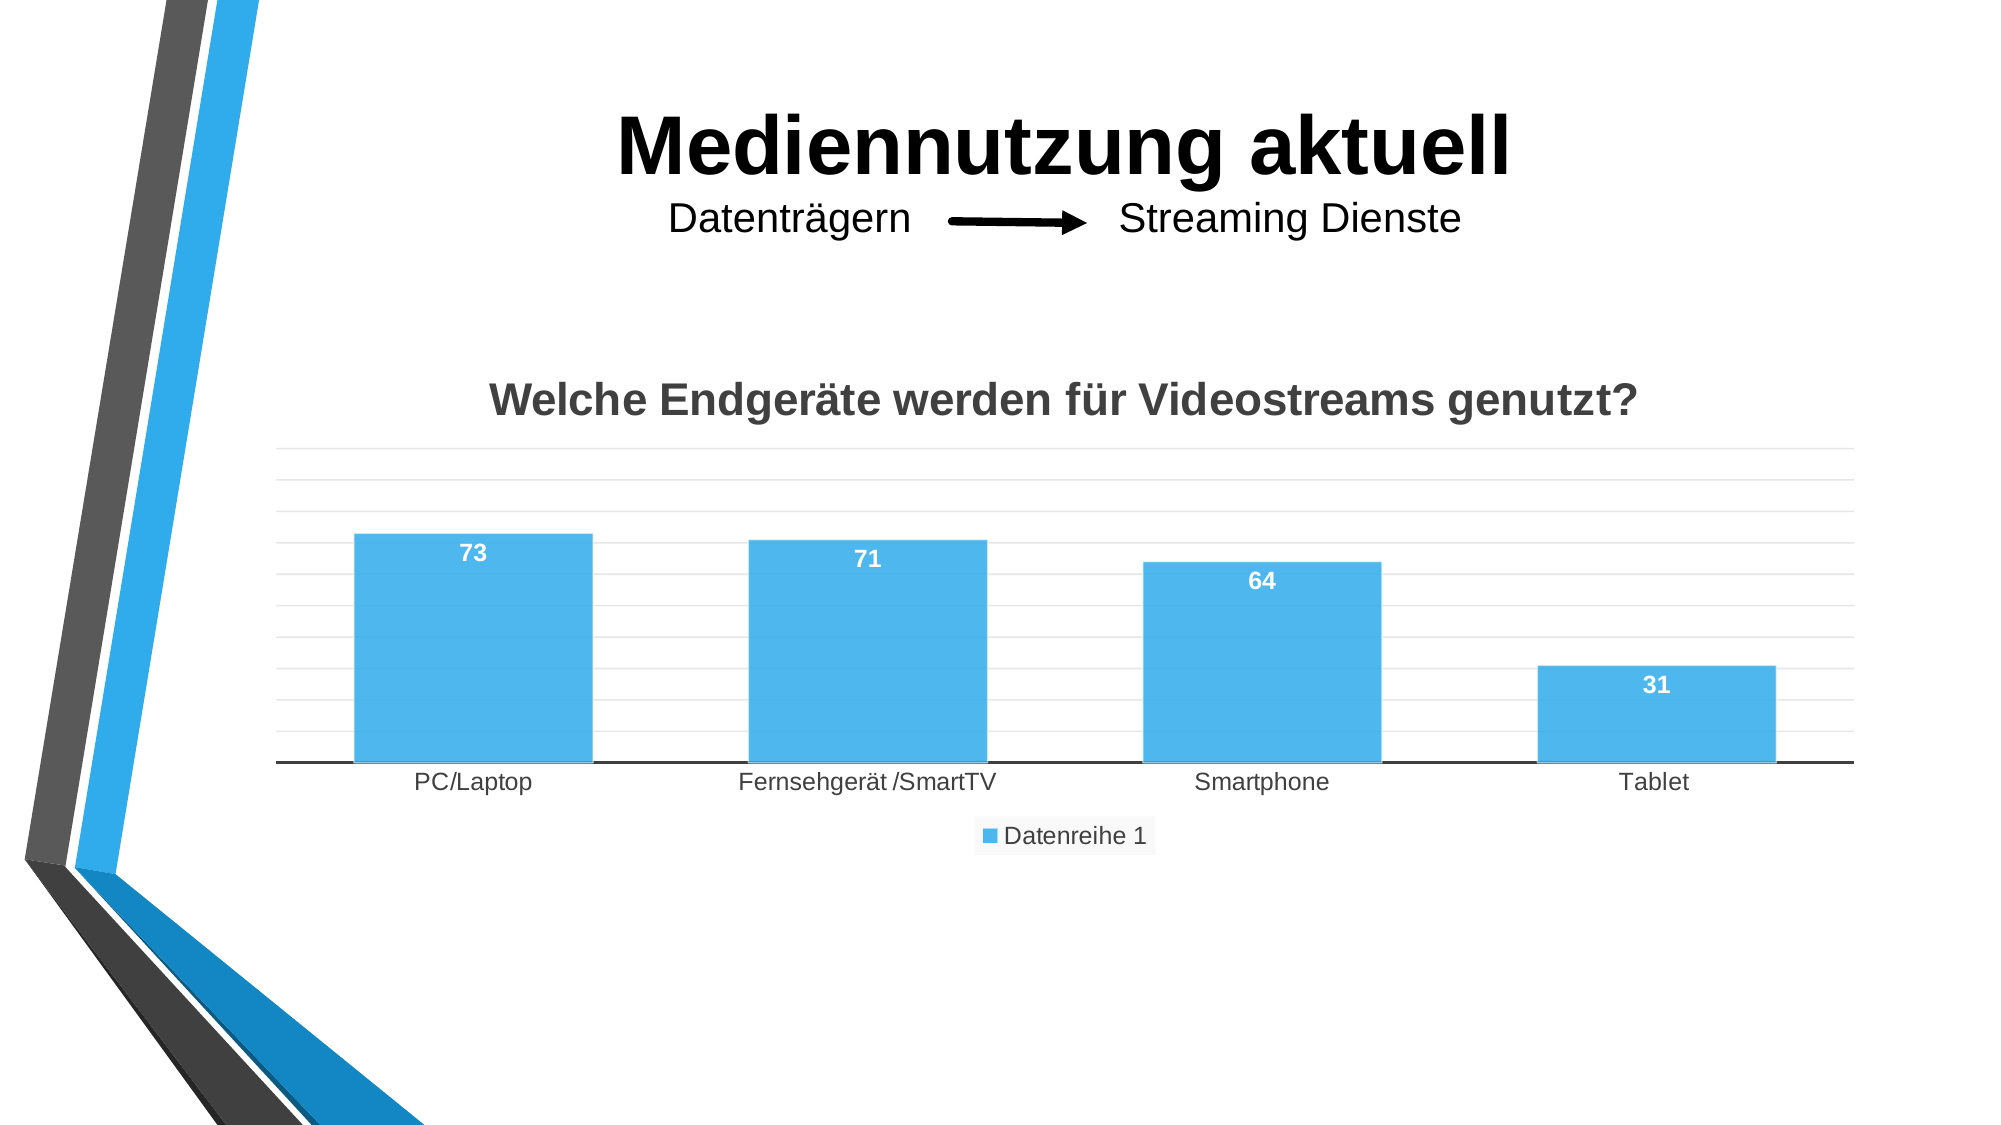

# Mediennutzung aktuell Datenträgern                  Streaming Dienste

### Chart: Welche Endgeräte werden für Videostreams genutzt?

| Category | Datenreihe 1 |
|---|---|
| PC/Laptop | 73.0 |
| Fernsehgerät /SmartTV | 71.0 |
| Smartphone | 64.0 |
| Tablet  | 31.0 |